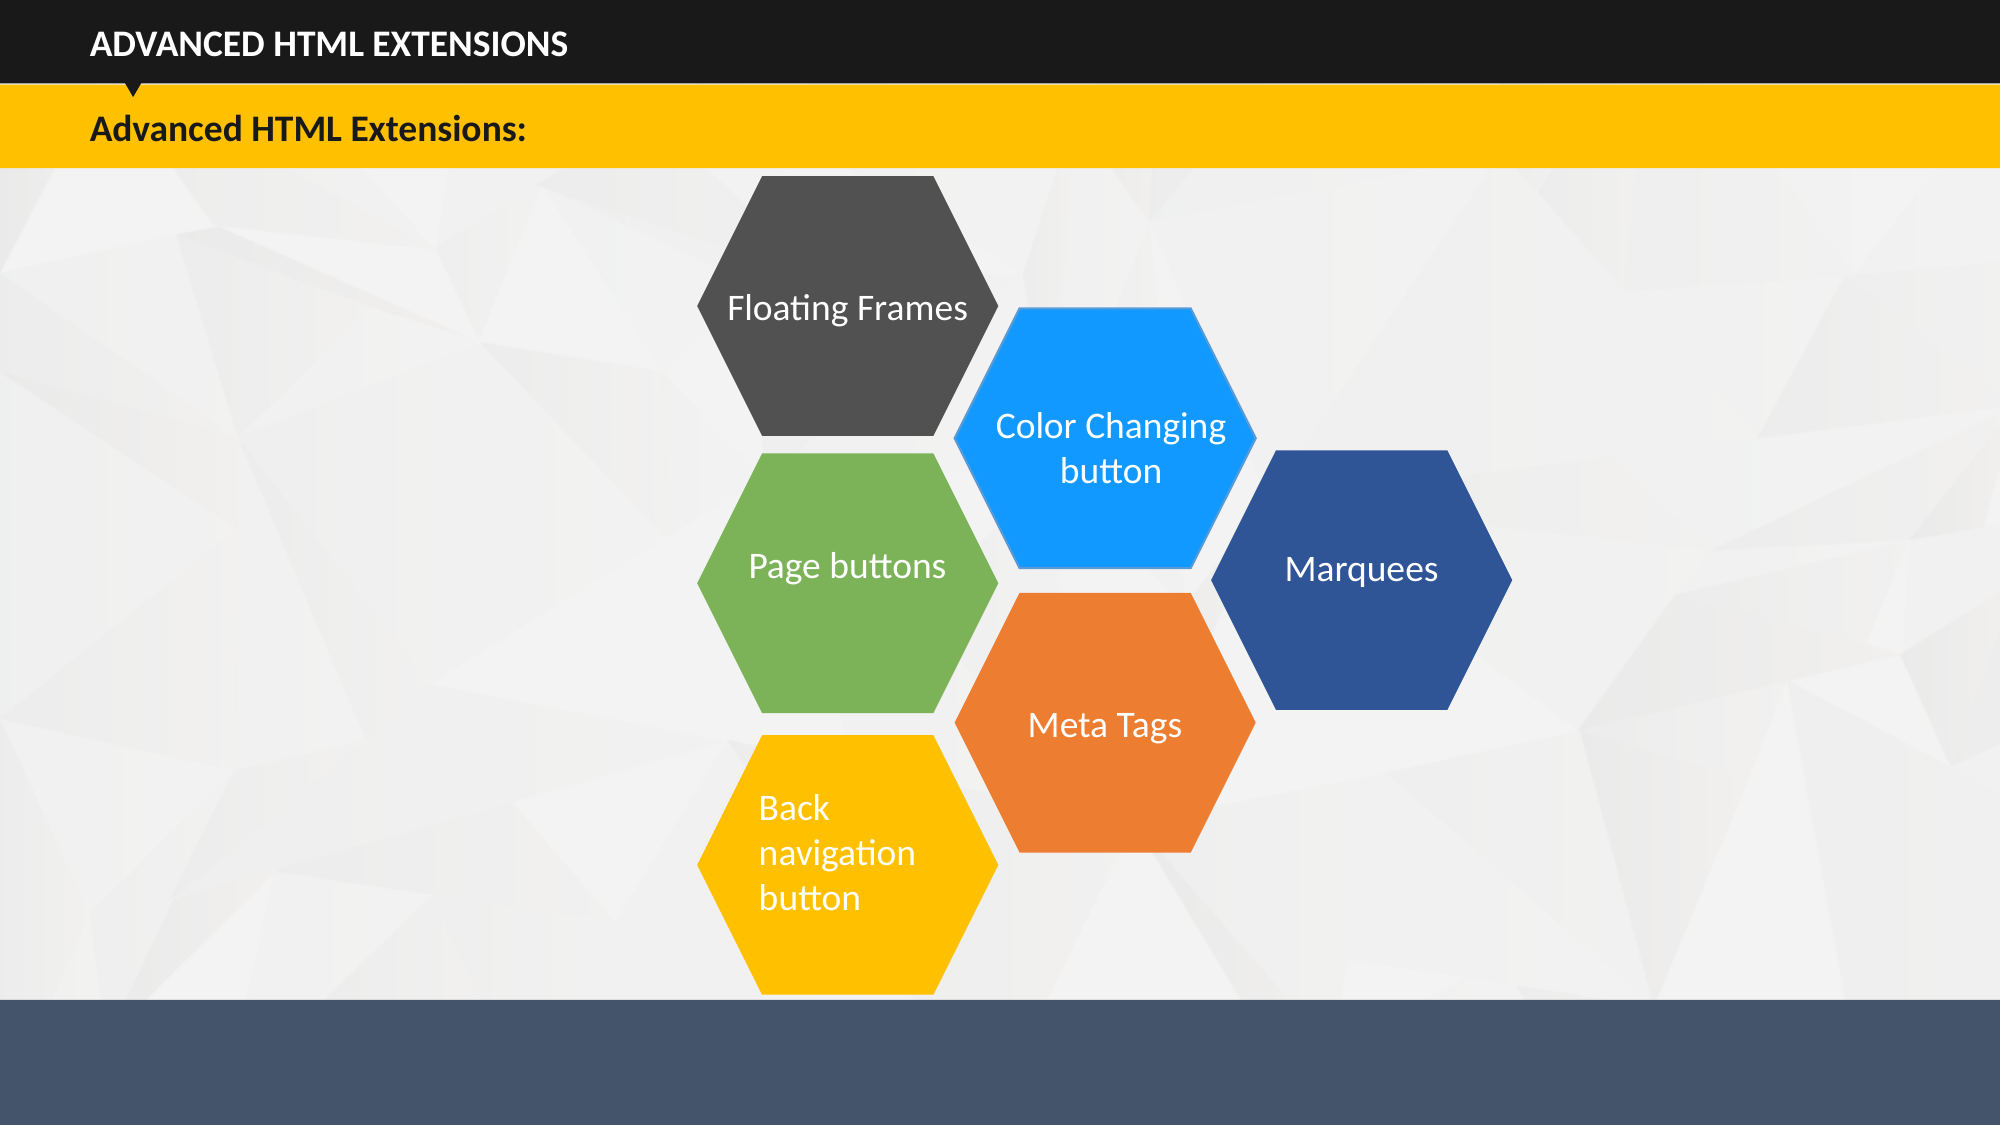

ADVANCED HTML EXTENSIONS

Advanced HTML Extensions:

Floating Frames

Color Changing button

Marquees

Page buttons

Meta Tags
Back navigation button